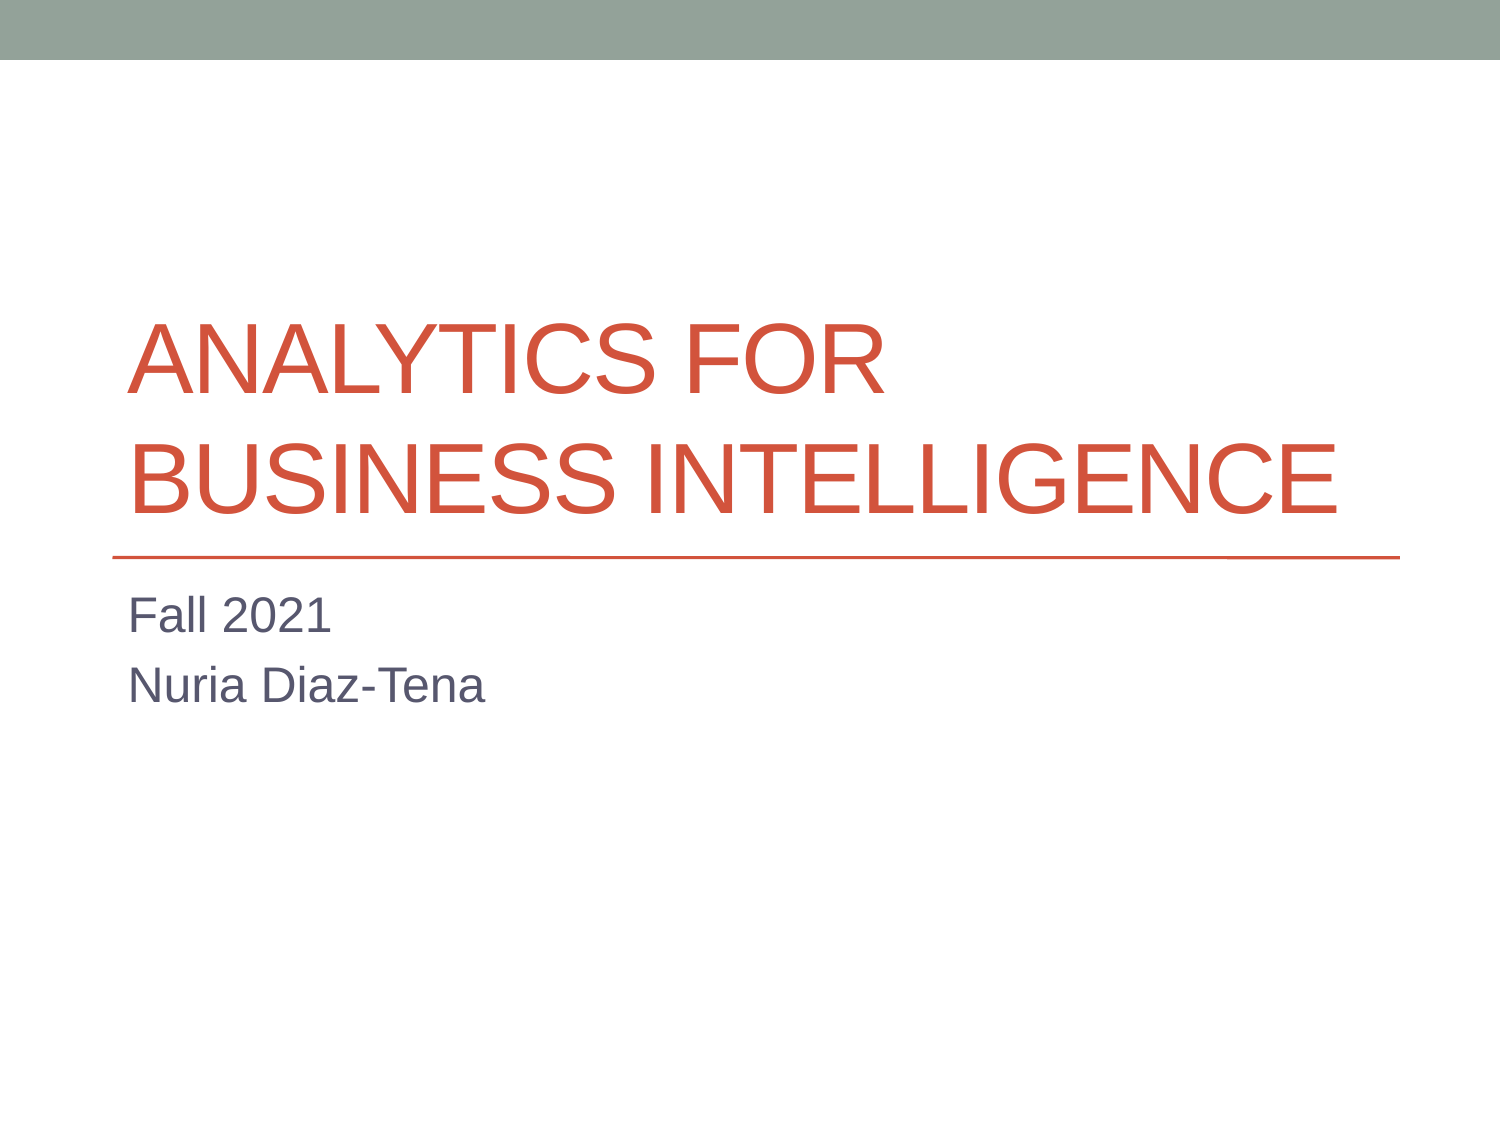

# Analytics FOR BUSINESS Intelligence
Fall 2021
Nuria Diaz-Tena